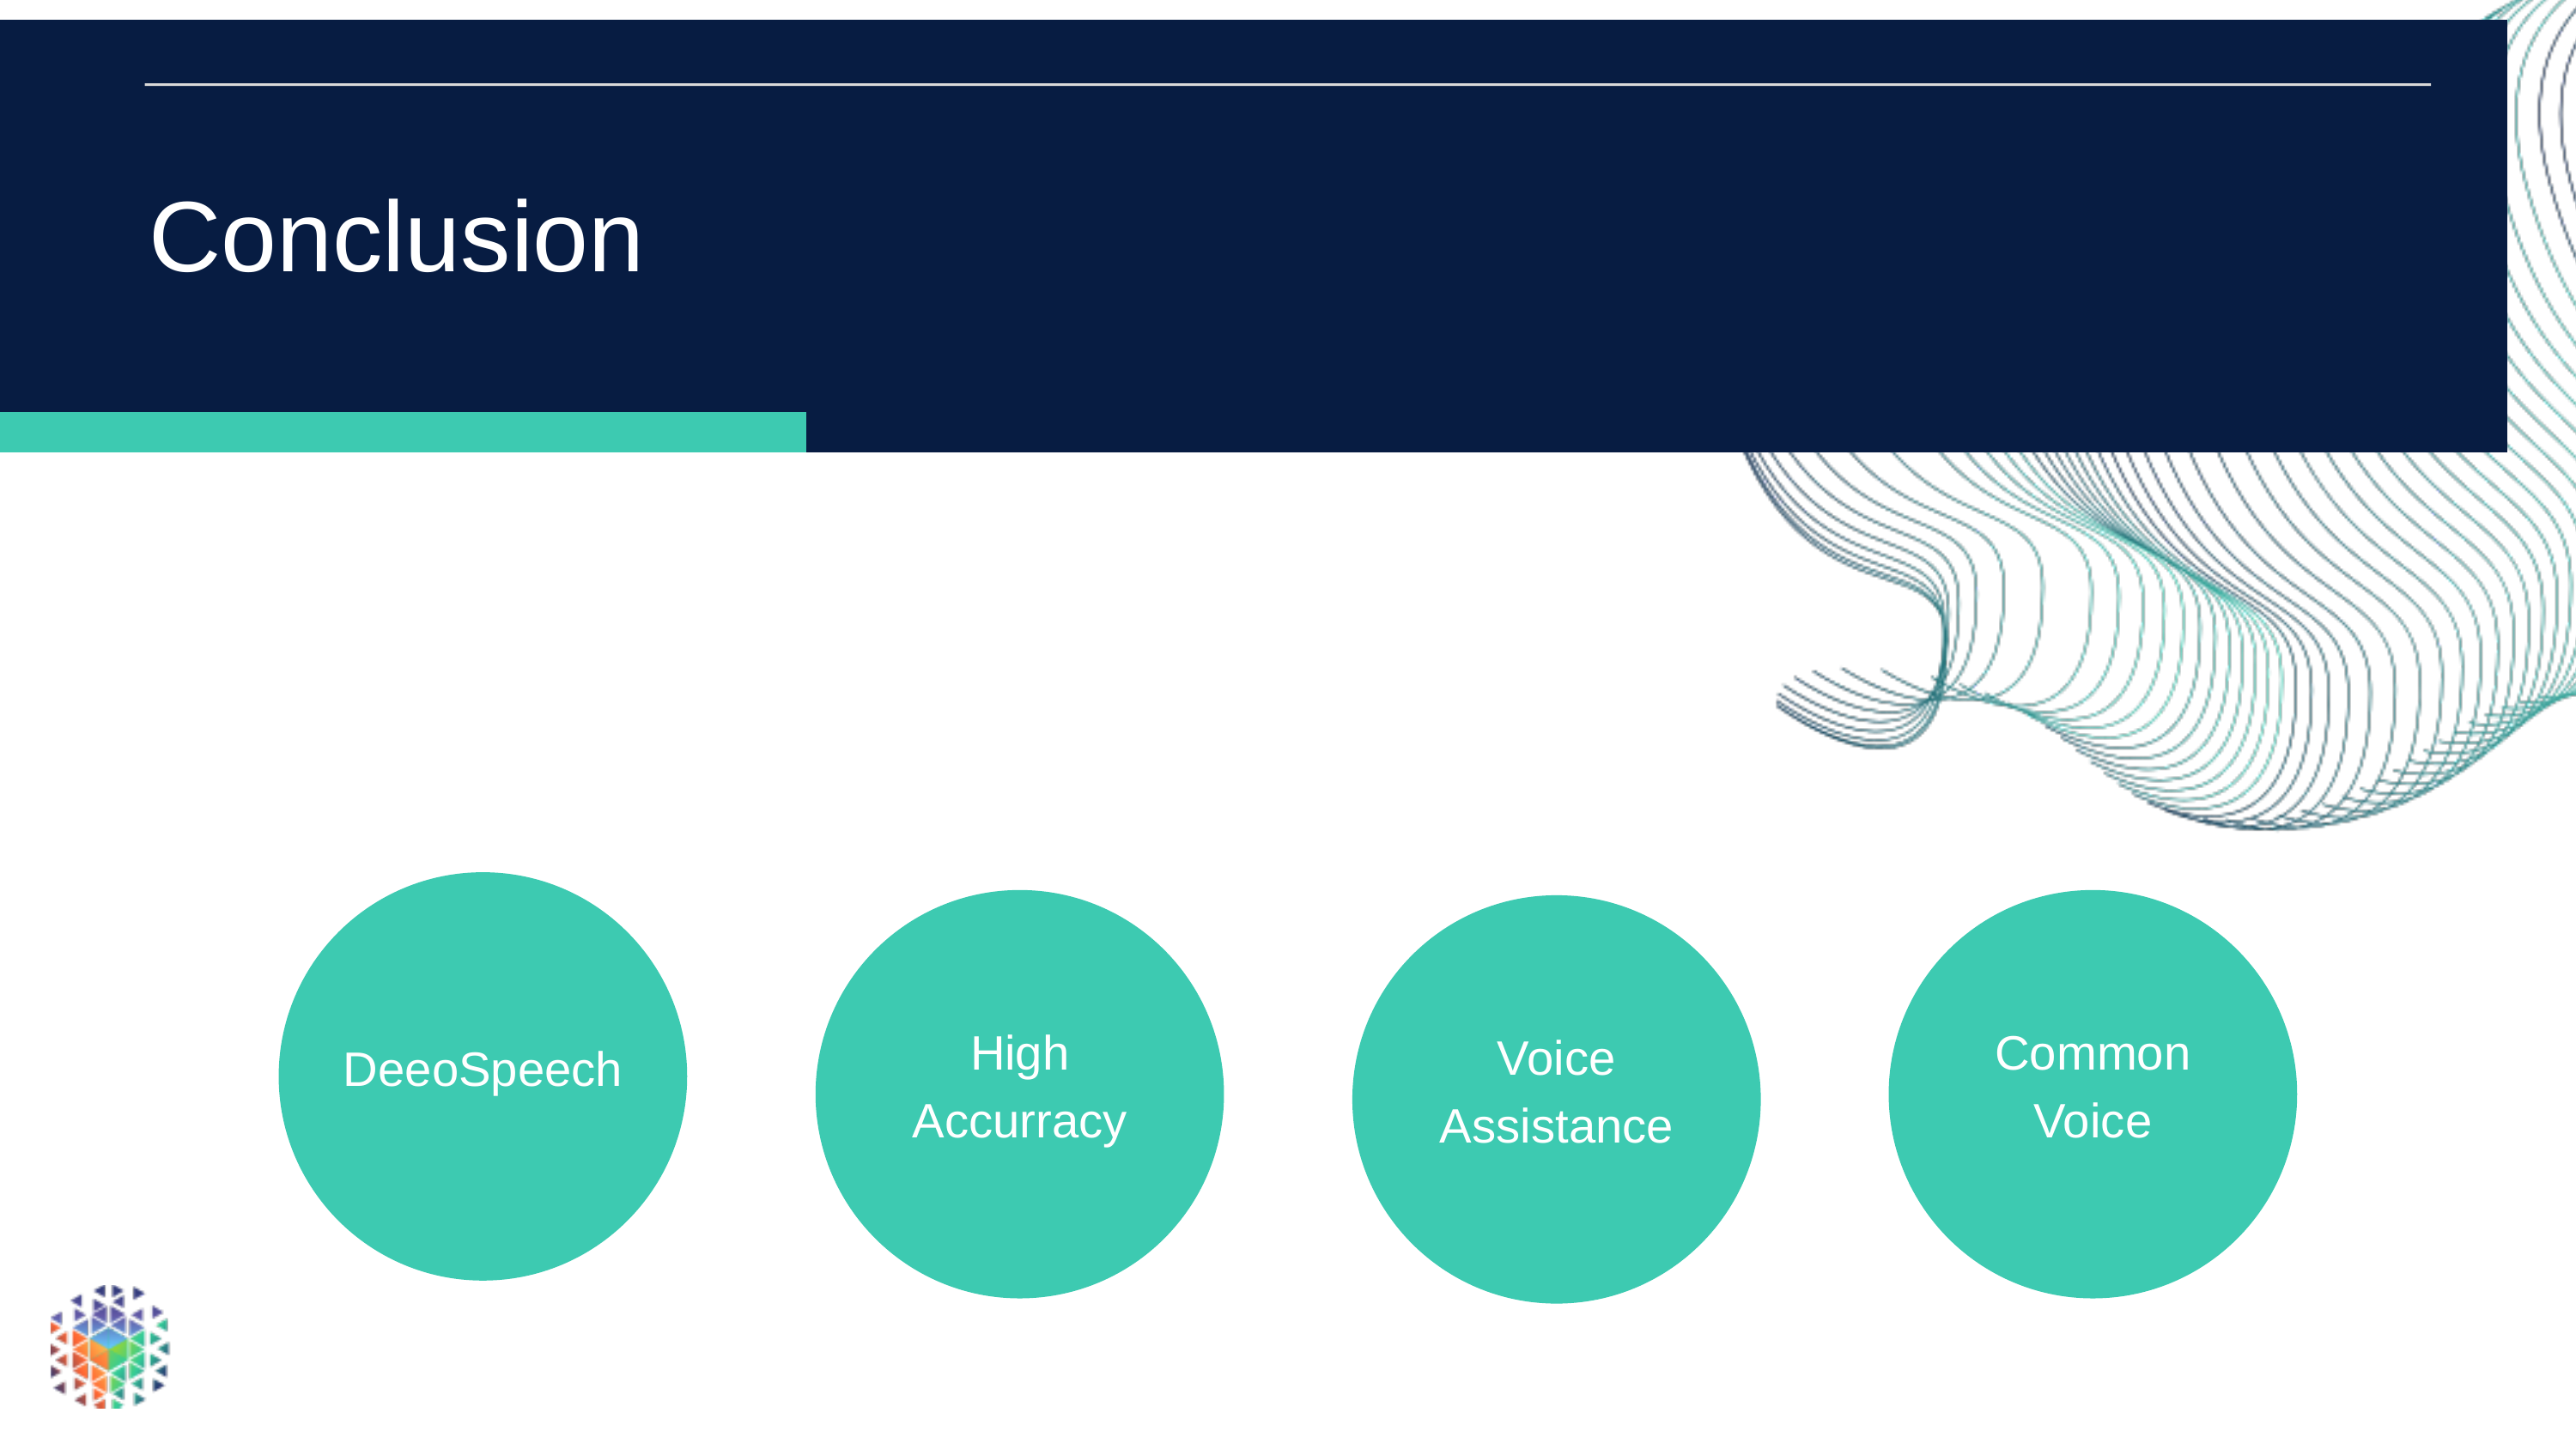

Conclusion

DeeoSpeech

High Accurracy

Common Voice

Voice Assistance